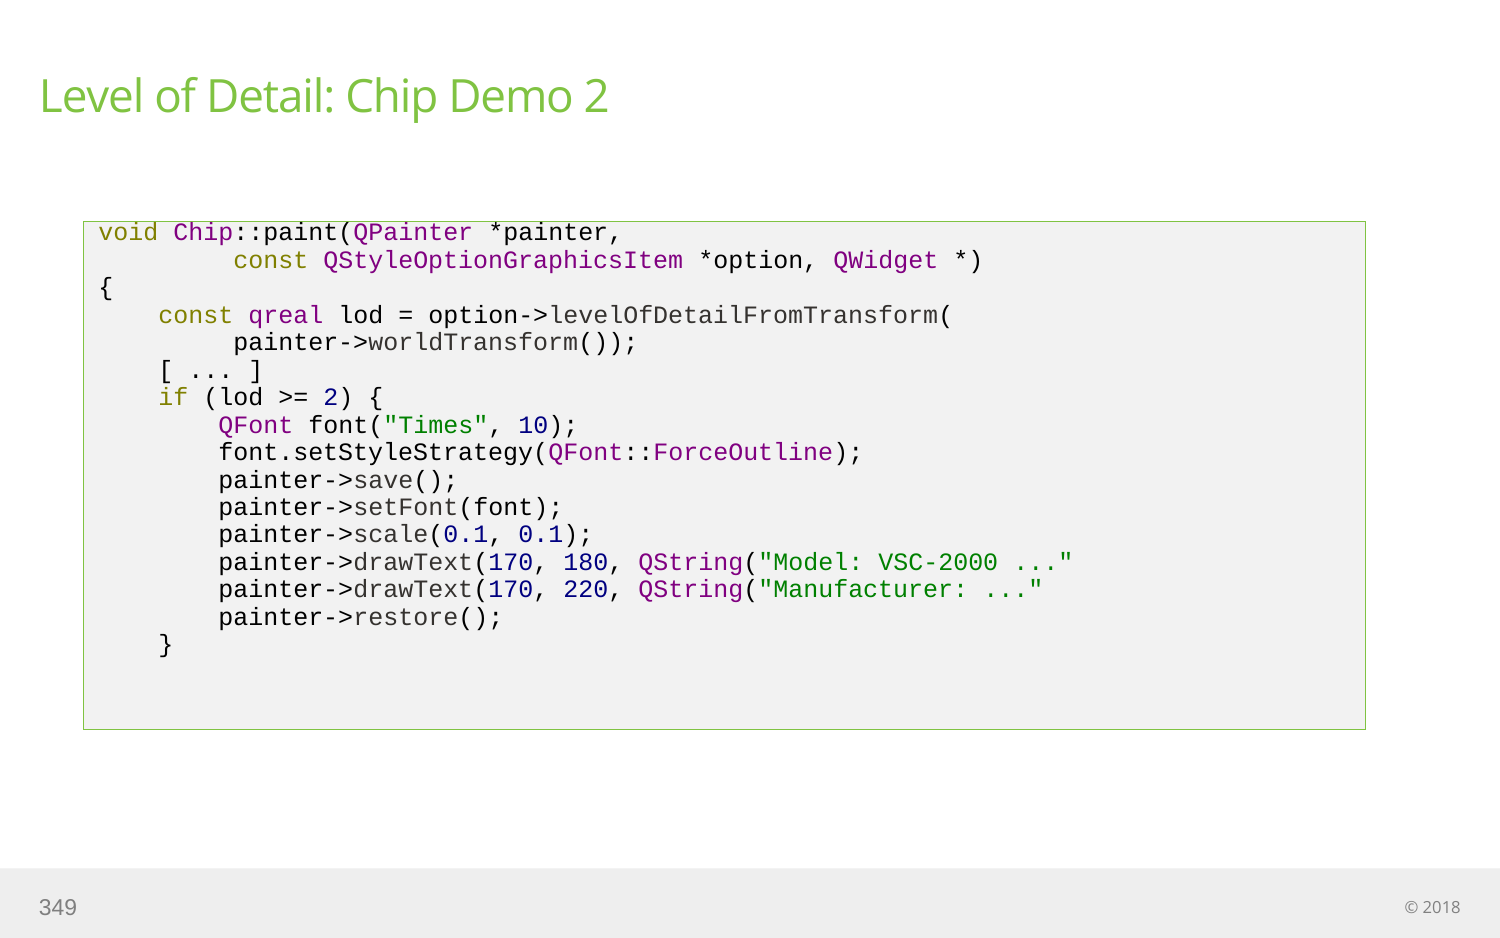

# Level of Detail: Chip Demo 2
void Chip::paint(QPainter *painter,
         const QStyleOptionGraphicsItem *option, QWidget *)
{
    const qreal lod = option->levelOfDetailFromTransform(
         painter->worldTransform());
    [ ... ]
    if (lod >= 2) {
        QFont font("Times", 10);
        font.setStyleStrategy(QFont::ForceOutline);
        painter->save();
        painter->setFont(font);
        painter->scale(0.1, 0.1);
        painter->drawText(170, 180, QString("Model: VSC-2000 ..."
        painter->drawText(170, 220, QString("Manufacturer: ..."
        painter->restore();
    }
349
© 2018